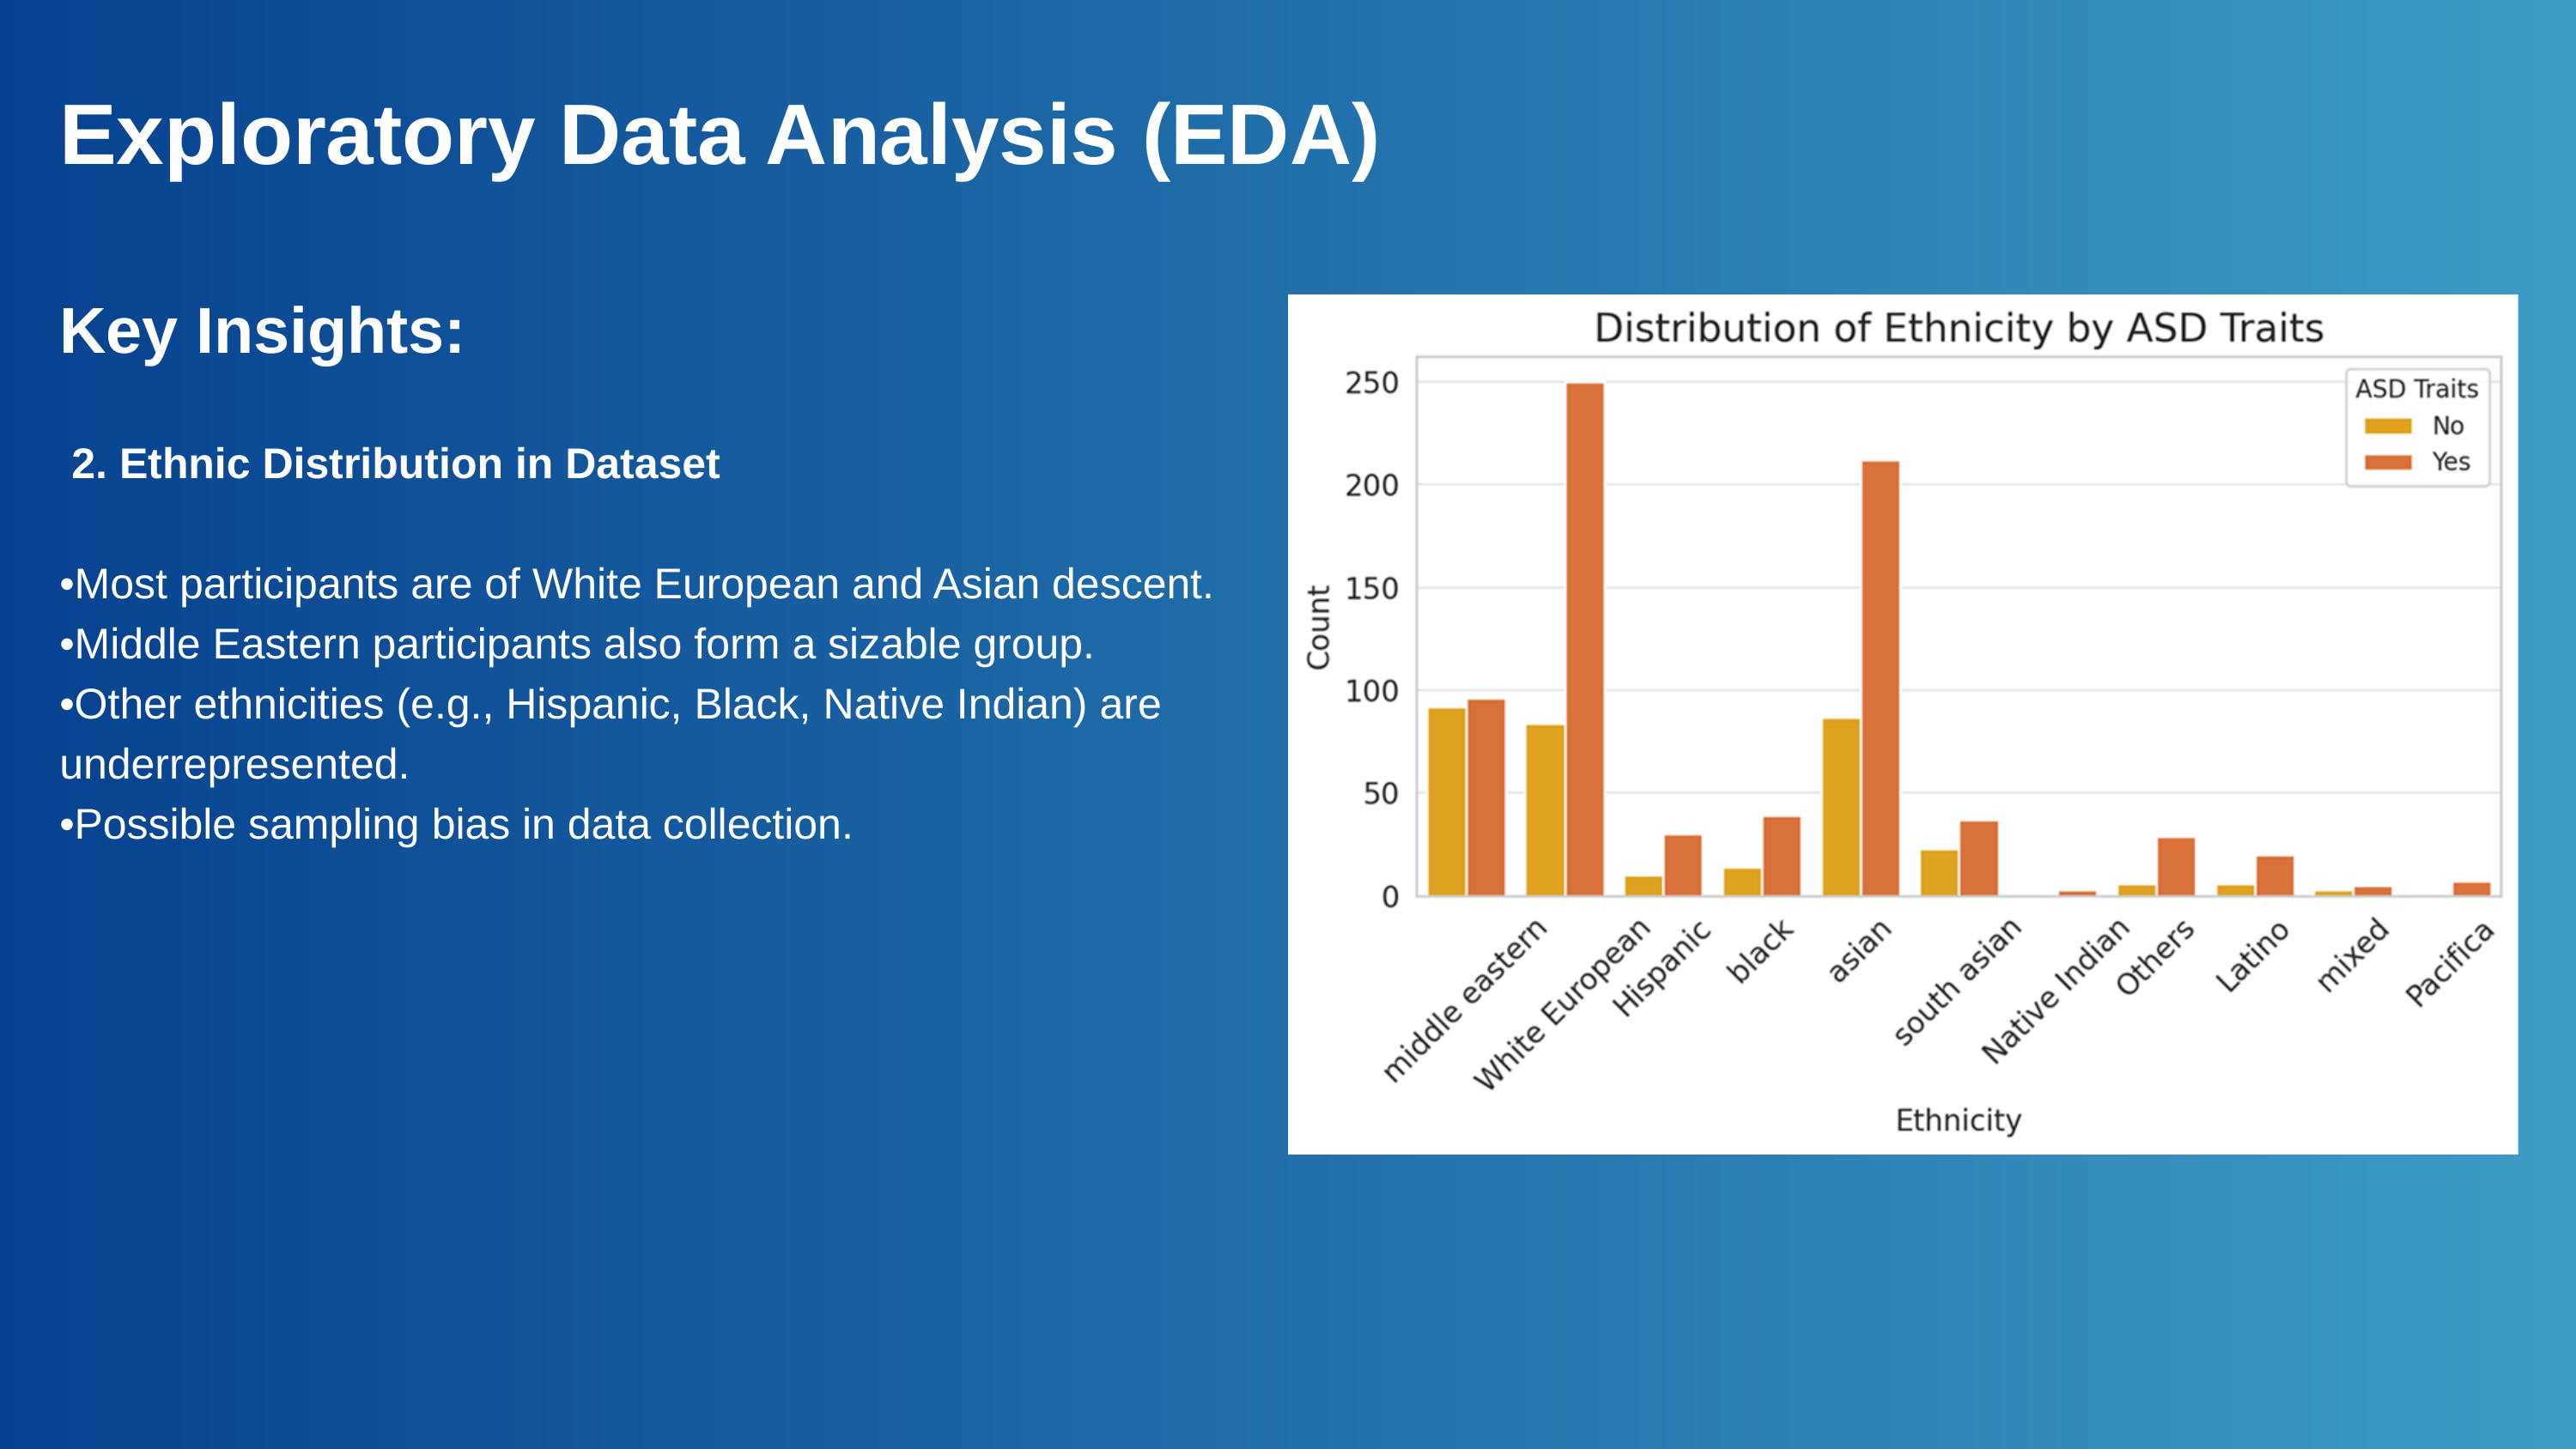

Exploratory Data Analysis (EDA)

Key Insights:

 2. Ethnic Distribution in Dataset

•Most participants are of White European and Asian descent.
•Middle Eastern participants also form a sizable group.
•Other ethnicities (e.g., Hispanic, Black, Native Indian) are underrepresented.
•Possible sampling bias in data collection.